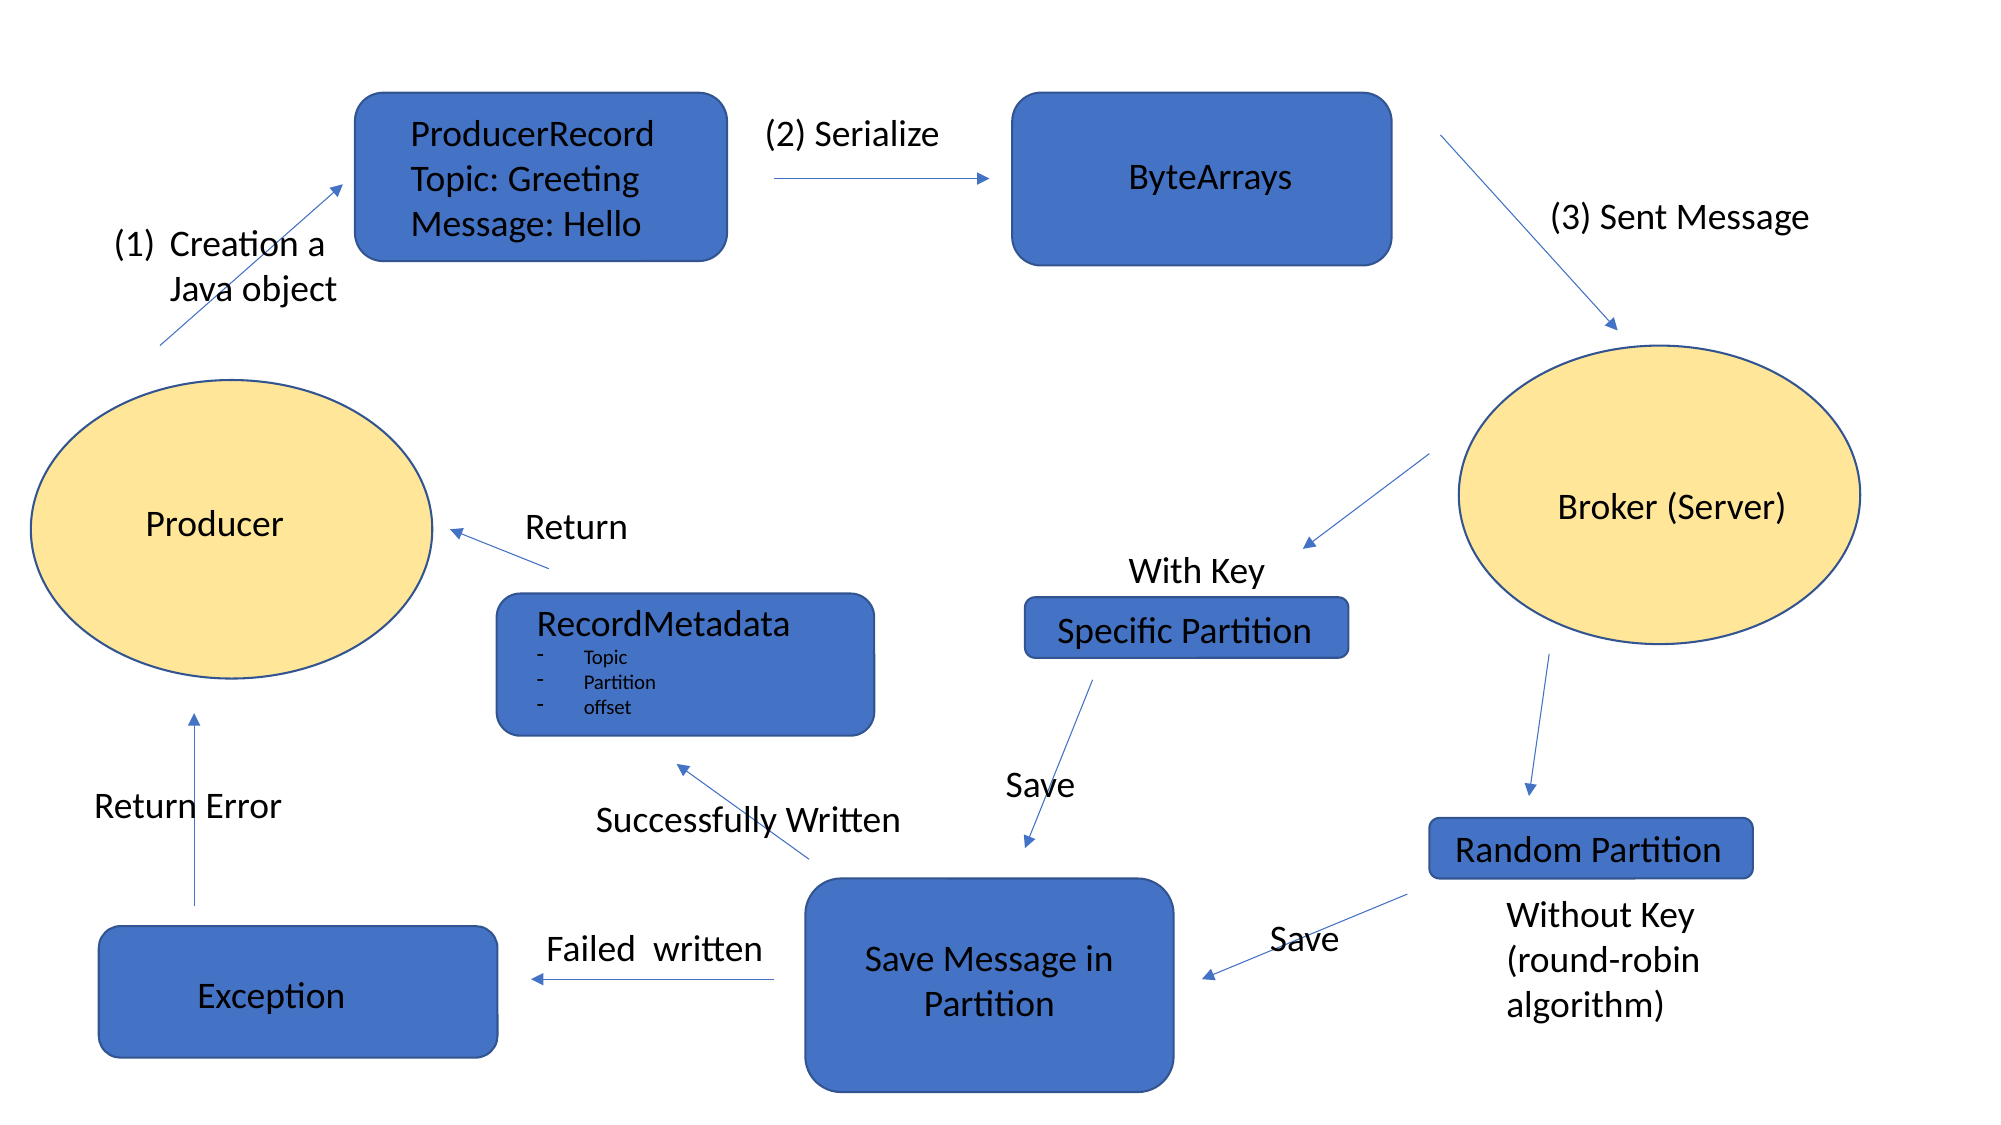

ProducerRecord
Topic: Greeting
Message: Hello
(2) Serialize
ByteArrays
(3) Sent Message
Creation a Java object

Broker (Server)
Producer
Return
With Key
RecordMetadata
Topic
Partition
offset

Specific Partition
Save
Return Error
Successfully Written
Random Partition

Without Key
(round-robin algorithm)
Save
Failed  written

Save Message in Partition
Exception